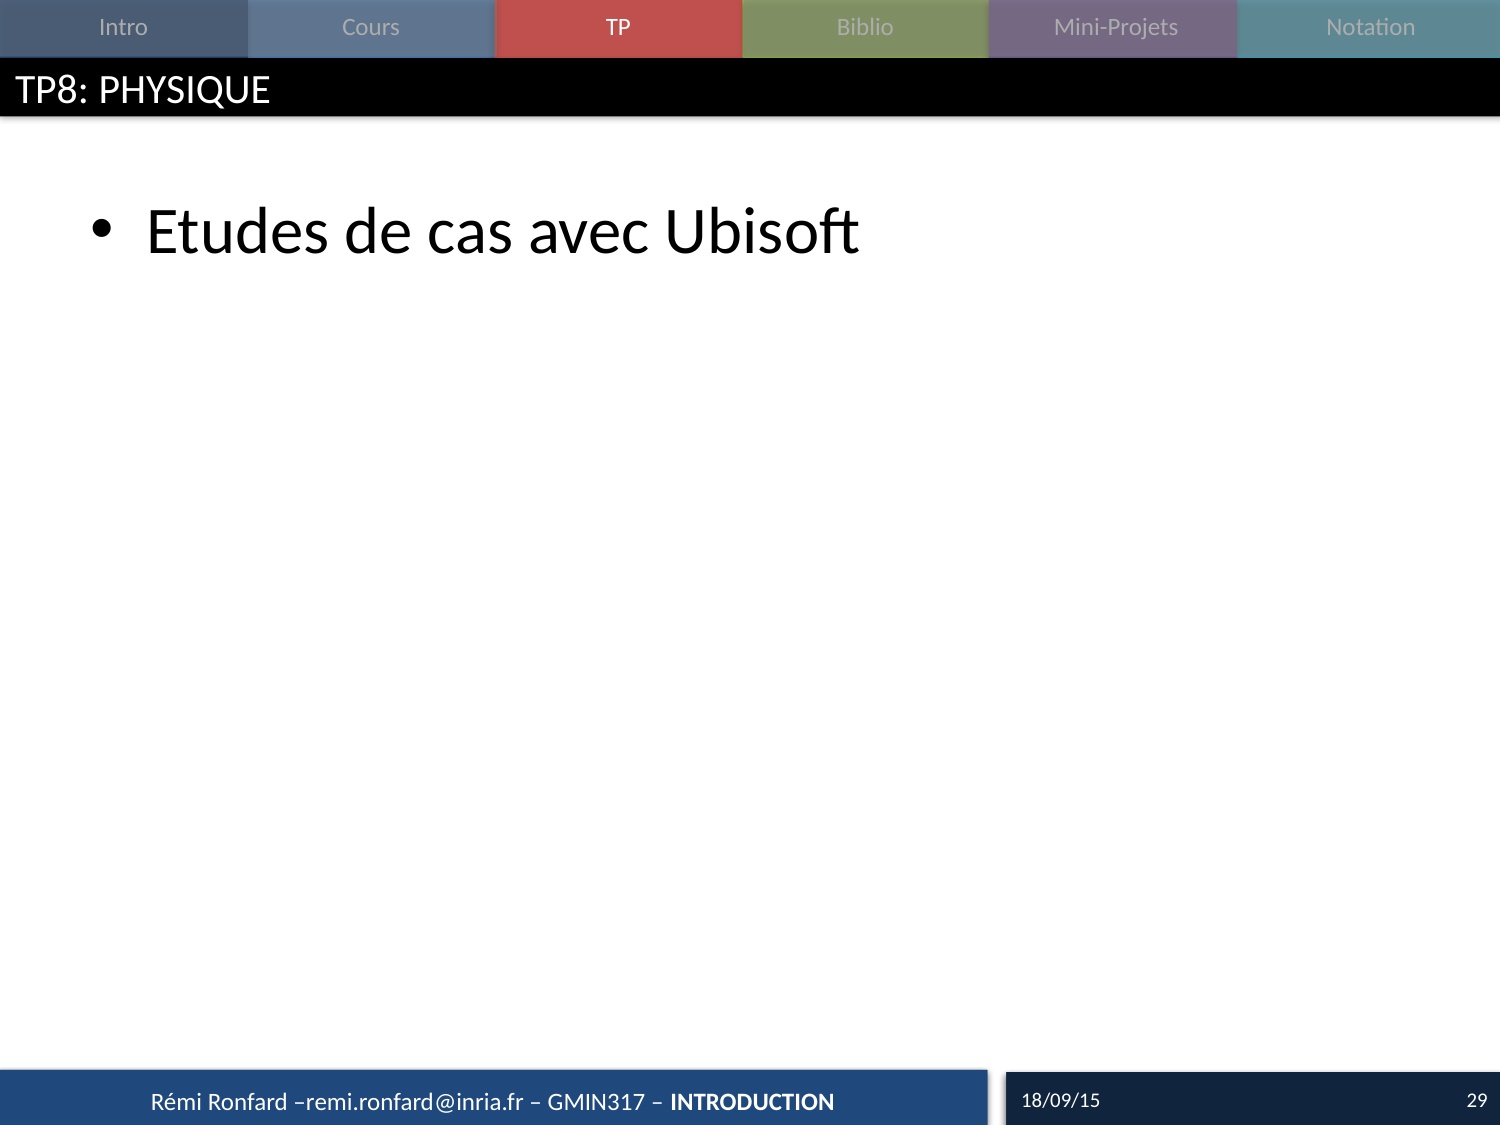

# TP8: PHYSIQUE
Etudes de cas avec Ubisoft
18/09/15
29
Rémi Ronfard –remi.ronfard@inria.fr – GMIN317 – INTRODUCTION